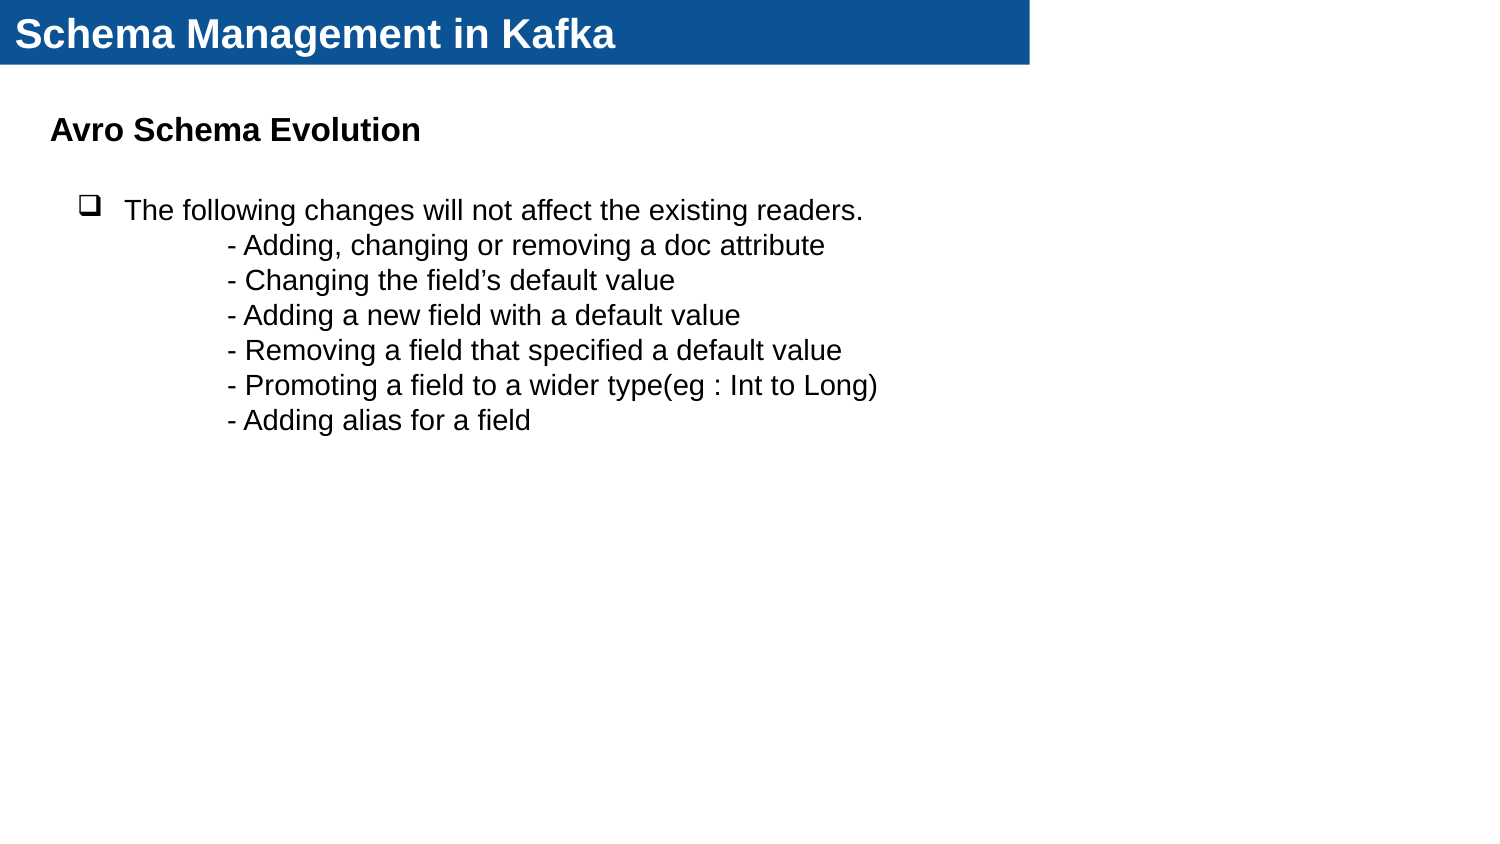

Schema Management in Kafka

Avro Schema Evolution
The following changes will not affect the existing readers.
	- Adding, changing or removing a doc attribute
	- Changing the field’s default value
	- Adding a new field with a default value
	- Removing a field that specified a default value
	- Promoting a field to a wider type(eg : Int to Long)
	- Adding alias for a field